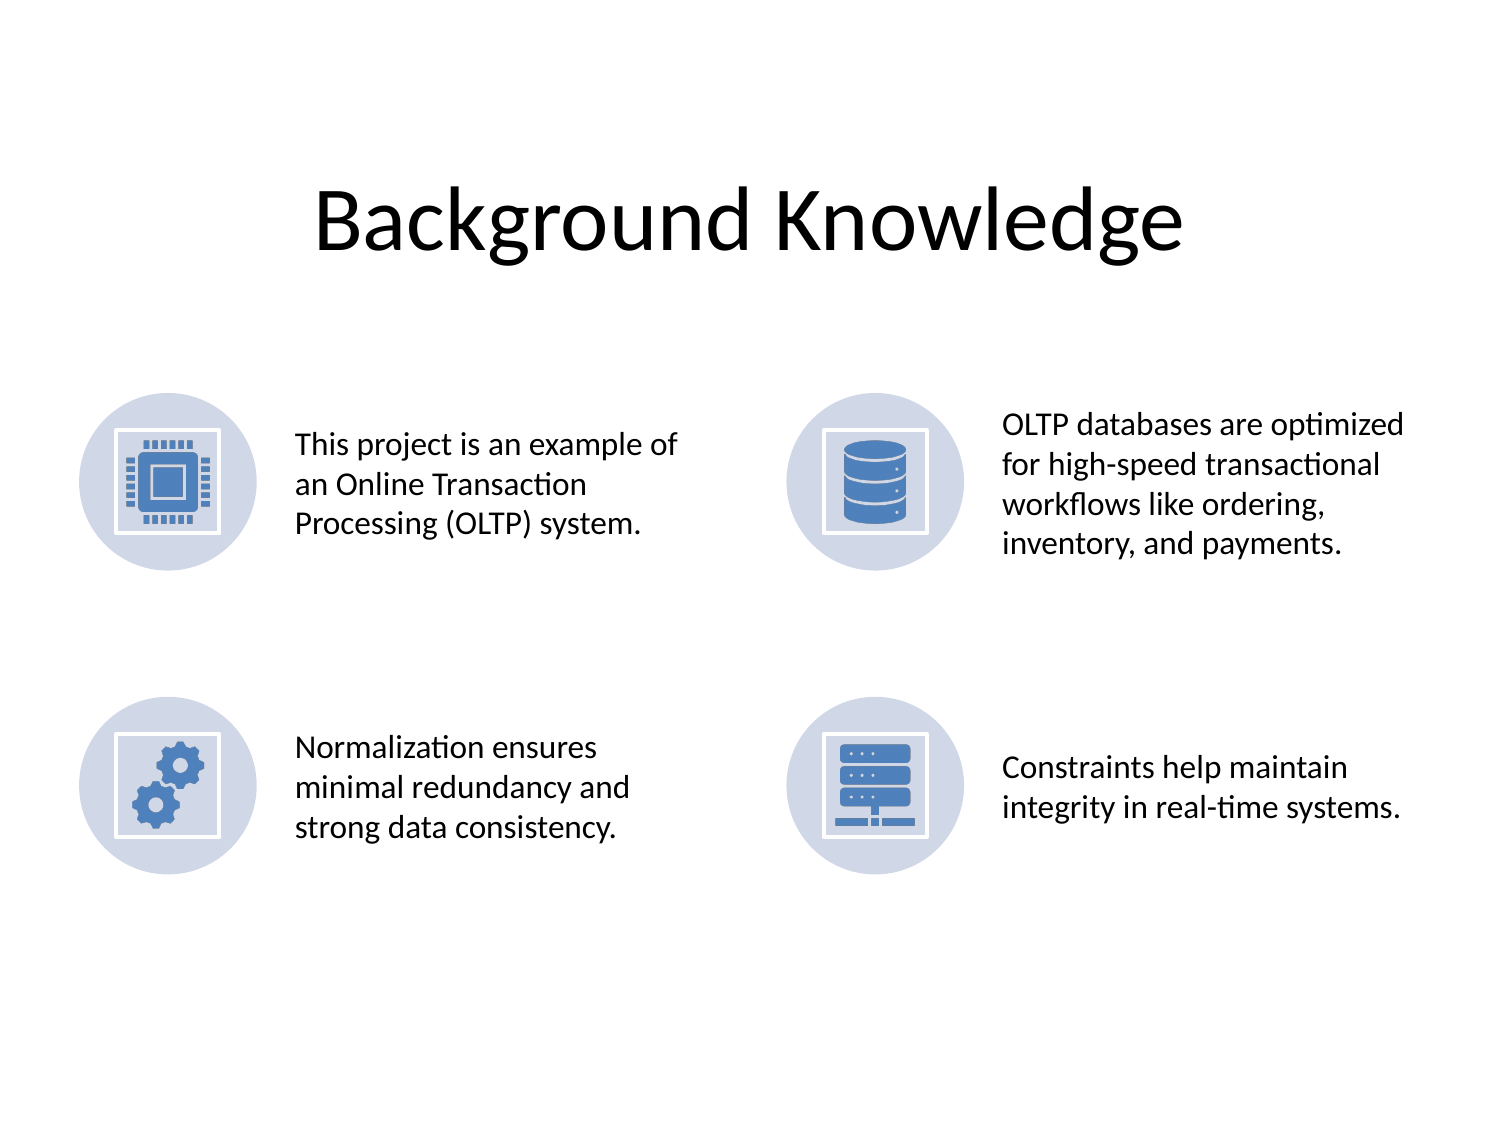

# Background Knowledge
This project is an example of an Online Transaction Processing (OLTP) system.
OLTP databases are optimized for high-speed transactional workflows like ordering, inventory, and payments.
Normalization ensures minimal redundancy and strong data consistency.
Constraints help maintain integrity in real-time systems.